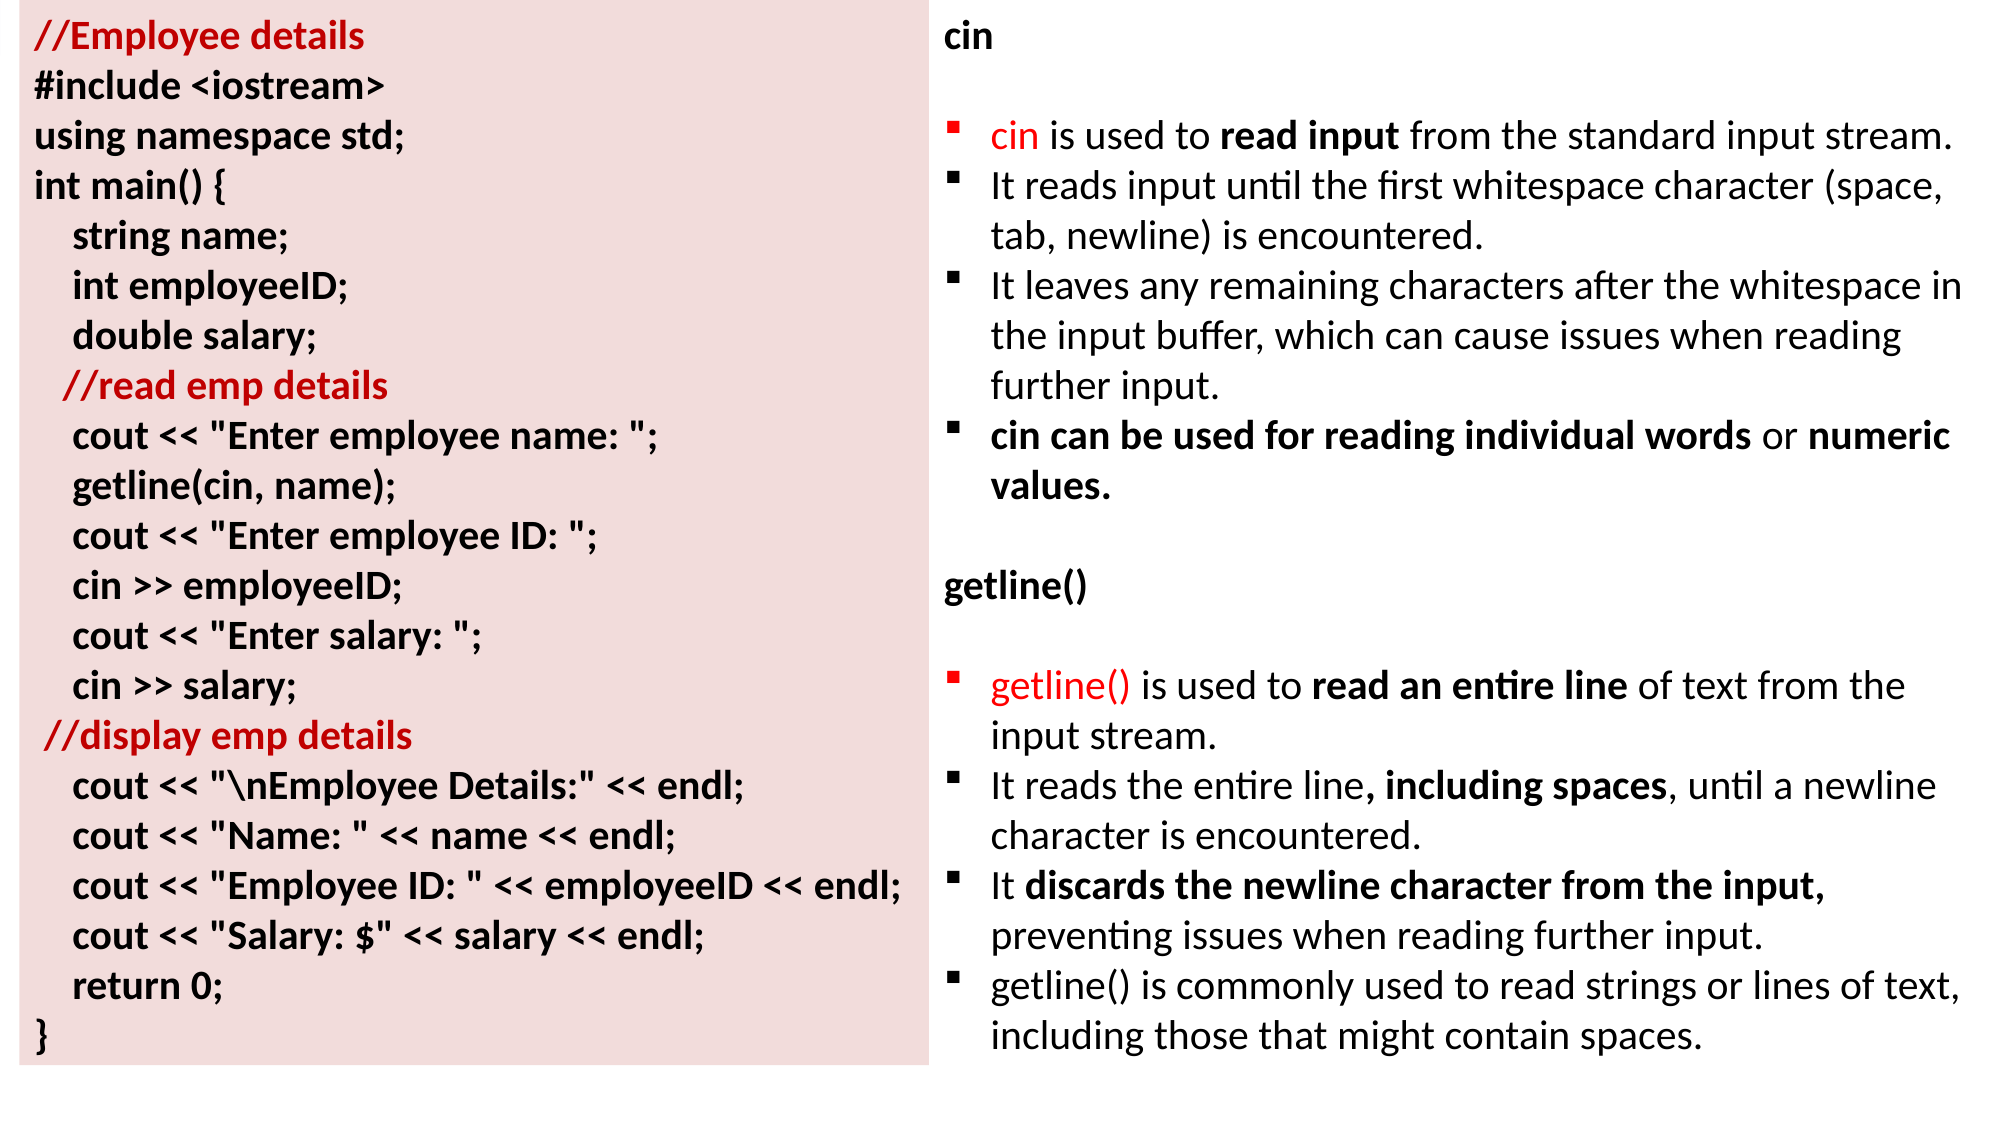

//Employee details
#include <iostream>
using namespace std;
int main() {
    string name;
    int employeeID;
    double salary;
   //read emp details
    cout << "Enter employee name: ";
    getline(cin, name);
    cout << "Enter employee ID: ";
    cin >> employeeID;
    cout << "Enter salary: ";
    cin >> salary;
 //display emp details
    cout << "\nEmployee Details:" << endl;
    cout << "Name: " << name << endl;
    cout << "Employee ID: " << employeeID << endl;
    cout << "Salary: $" << salary << endl;
    return 0;
}
cin

cin is used to read input from the standard input stream.
It reads input until the first whitespace character (space, tab, newline) is encountered.
It leaves any remaining characters after the whitespace in the input buffer, which can cause issues when reading further input.
cin can be used for reading individual words or numeric values.

getline()

getline() is used to read an entire line of text from the input stream.
It reads the entire line, including spaces, until a newline character is encountered.
It discards the newline character from the input, preventing issues when reading further input.
getline() is commonly used to read strings or lines of text, including those that might contain spaces.